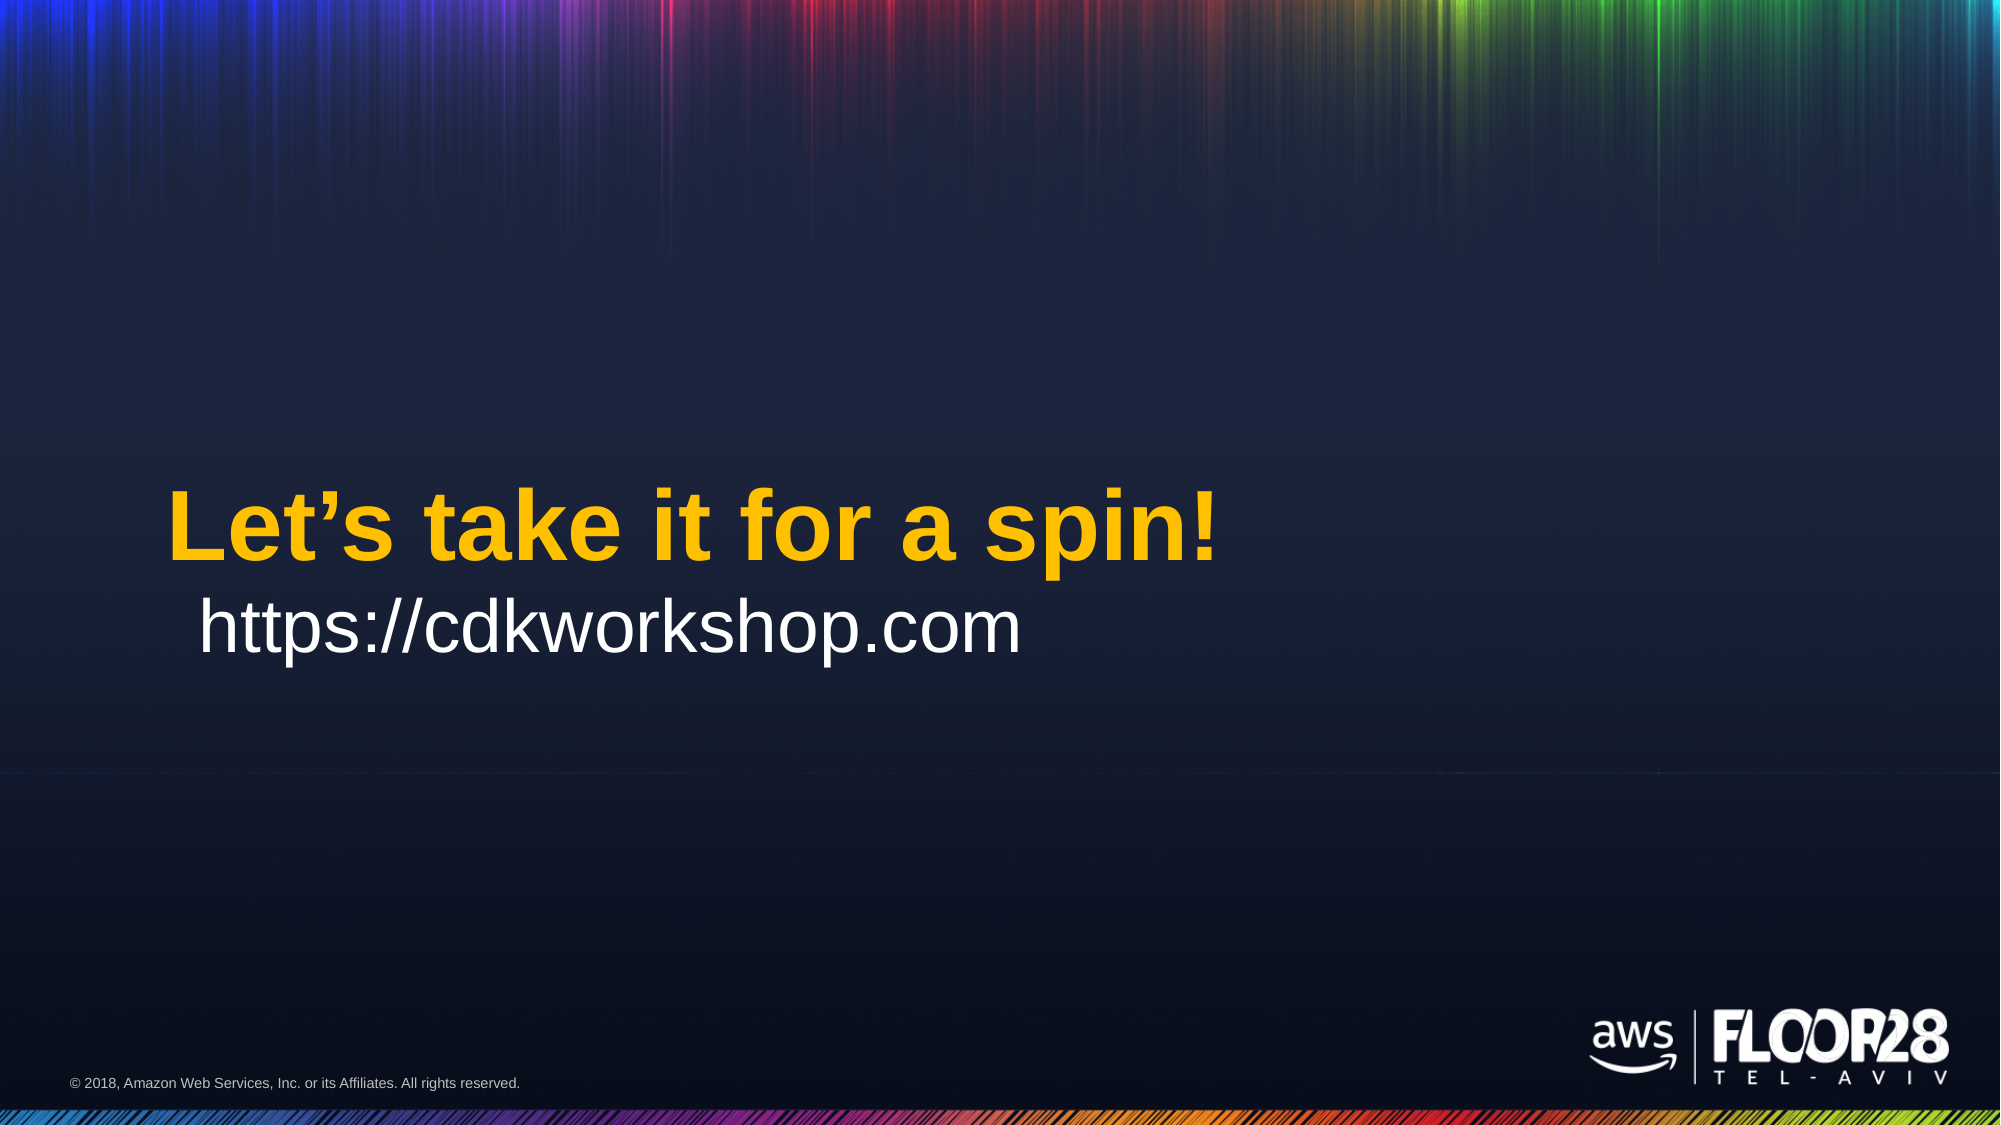

Let’s take it for a spin!
https://cdkworkshop.com